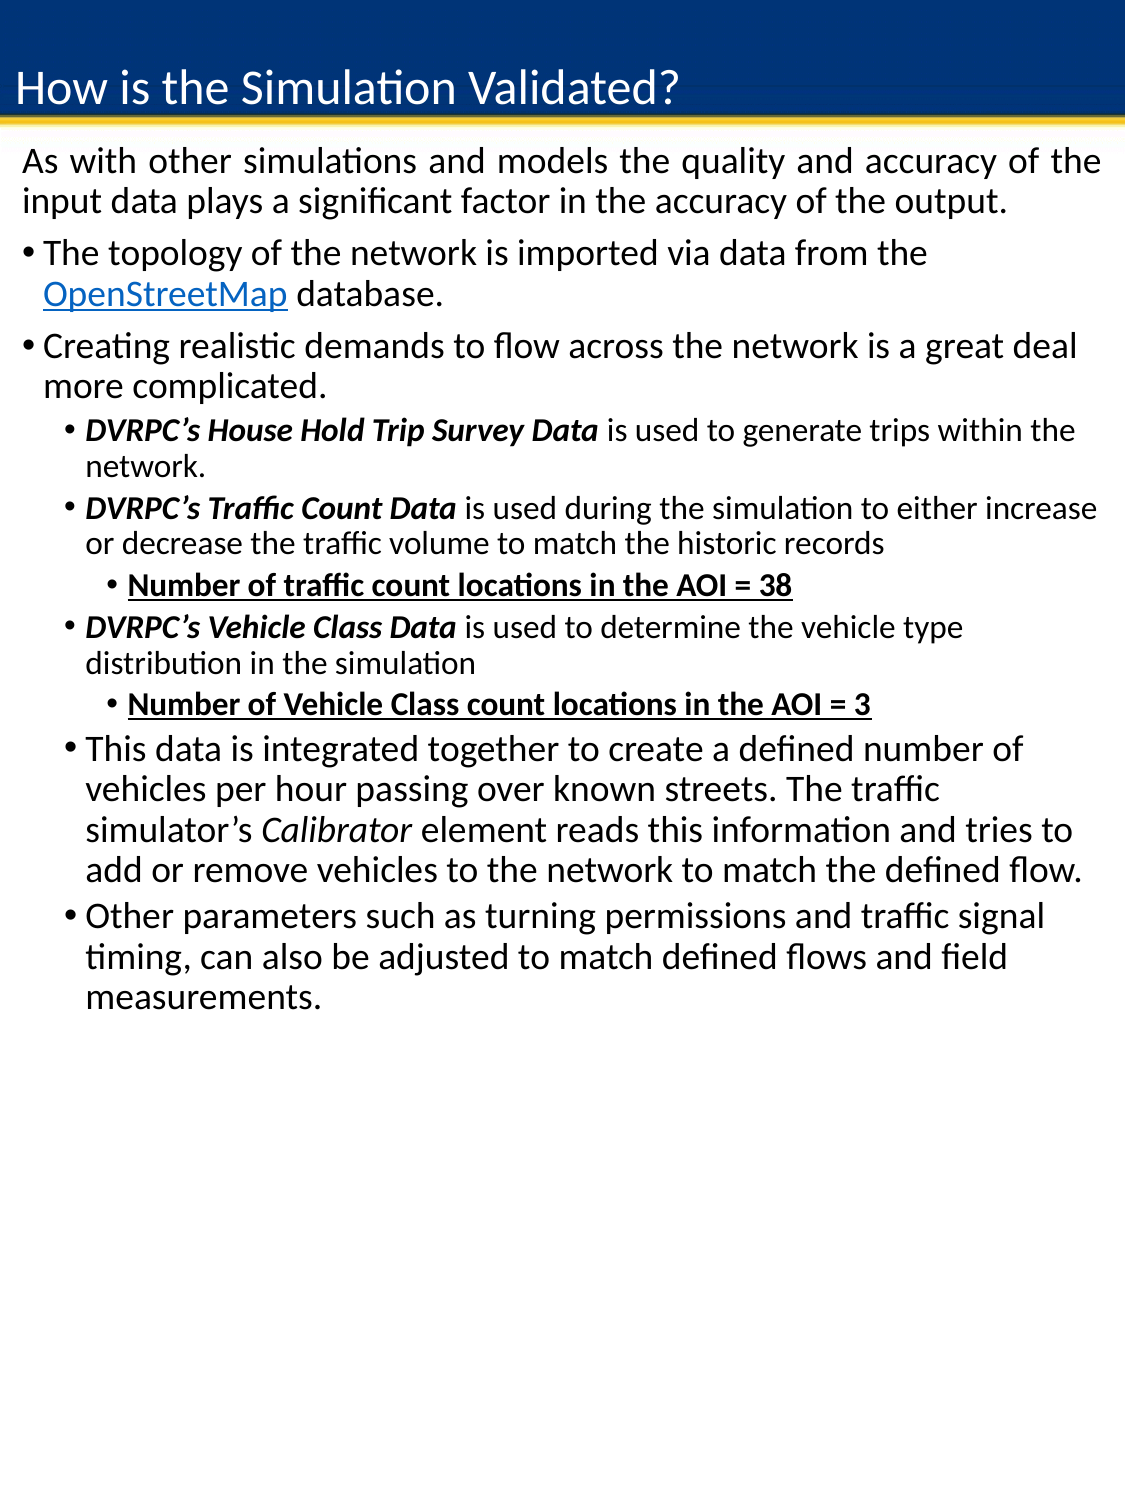

# How is the Simulation Validated?
As with other simulations and models the quality and accuracy of the input data plays a significant factor in the accuracy of the output.
The topology of the network is imported via data from the OpenStreetMap database.
Creating realistic demands to flow across the network is a great deal more complicated.
DVRPC’s House Hold Trip Survey Data is used to generate trips within the network.
DVRPC’s Traffic Count Data is used during the simulation to either increase or decrease the traffic volume to match the historic records
Number of traffic count locations in the AOI = 38
DVRPC’s Vehicle Class Data is used to determine the vehicle type distribution in the simulation
Number of Vehicle Class count locations in the AOI = 3
This data is integrated together to create a defined number of vehicles per hour passing over known streets. The traffic simulator’s Calibrator element reads this information and tries to add or remove vehicles to the network to match the defined flow.
Other parameters such as turning permissions and traffic signal timing, can also be adjusted to match defined flows and field measurements.